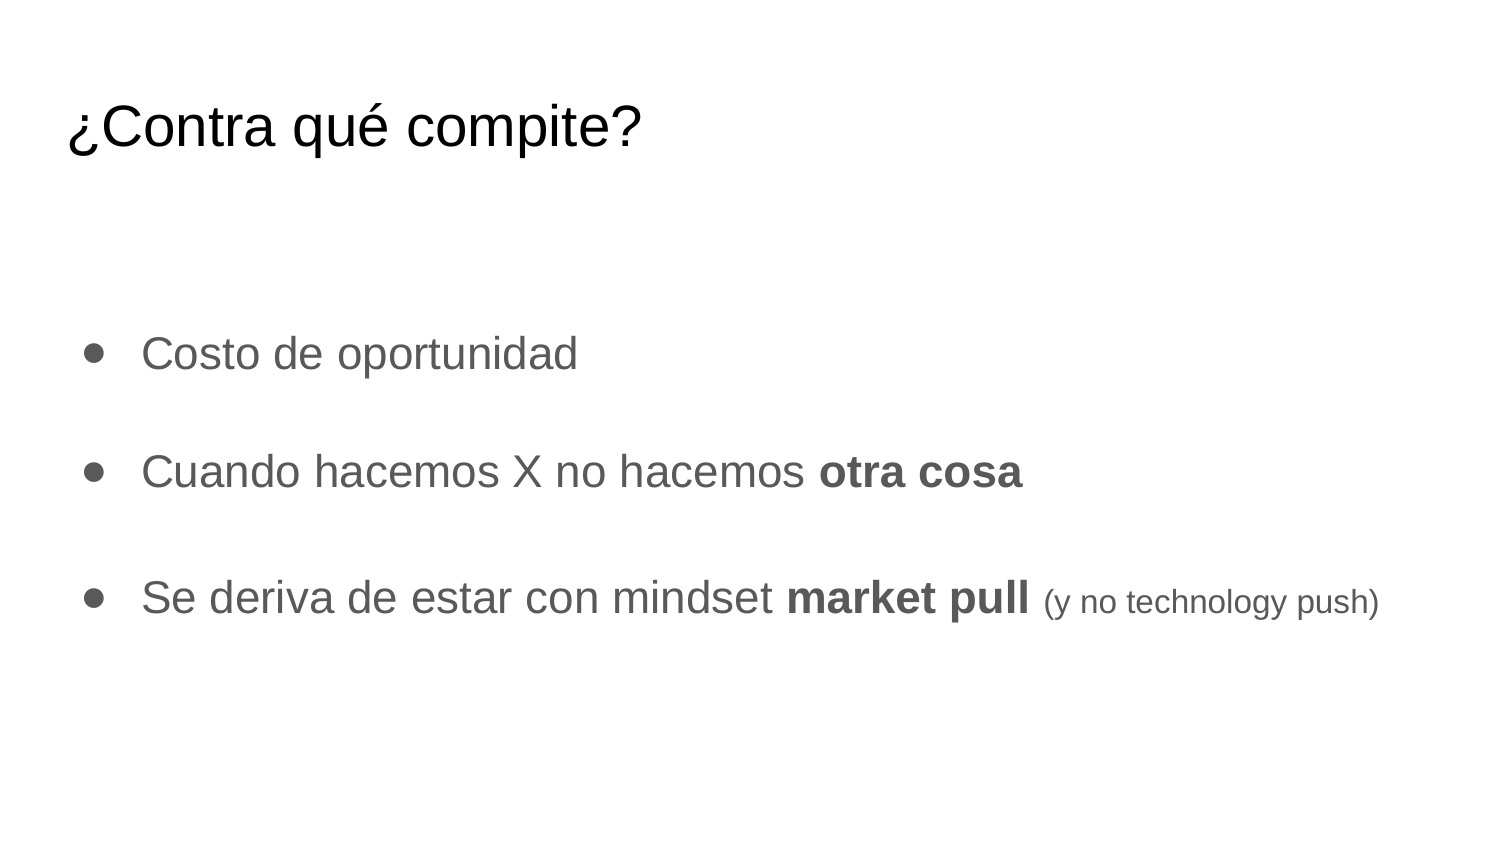

# ¿Contra qué compite?
Costo de oportunidad
Cuando hacemos X no hacemos otra cosa
Se deriva de estar con mindset market pull (y no technology push)